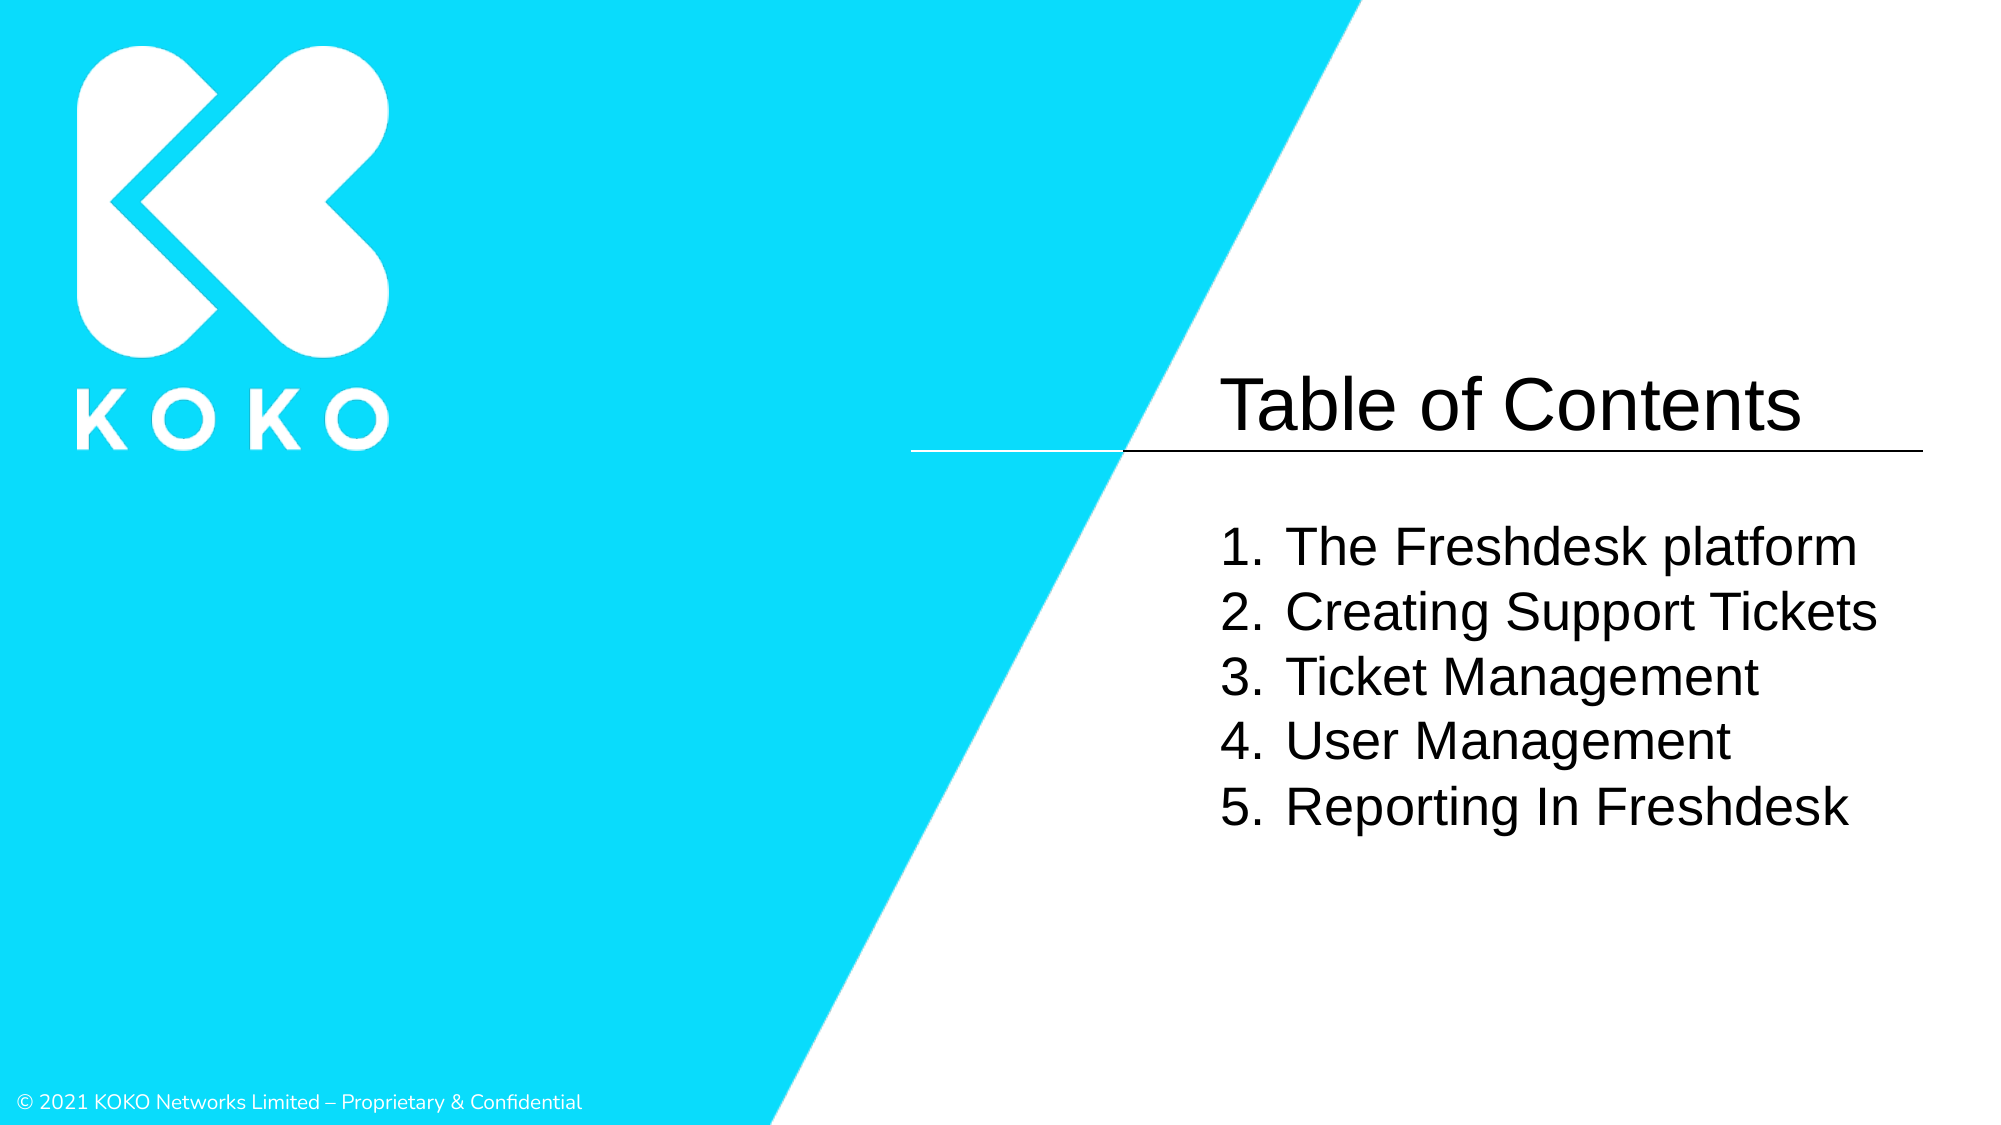

The Freshdesk platform
Creating Support Tickets
Ticket Management
User Management
Reporting In Freshdesk